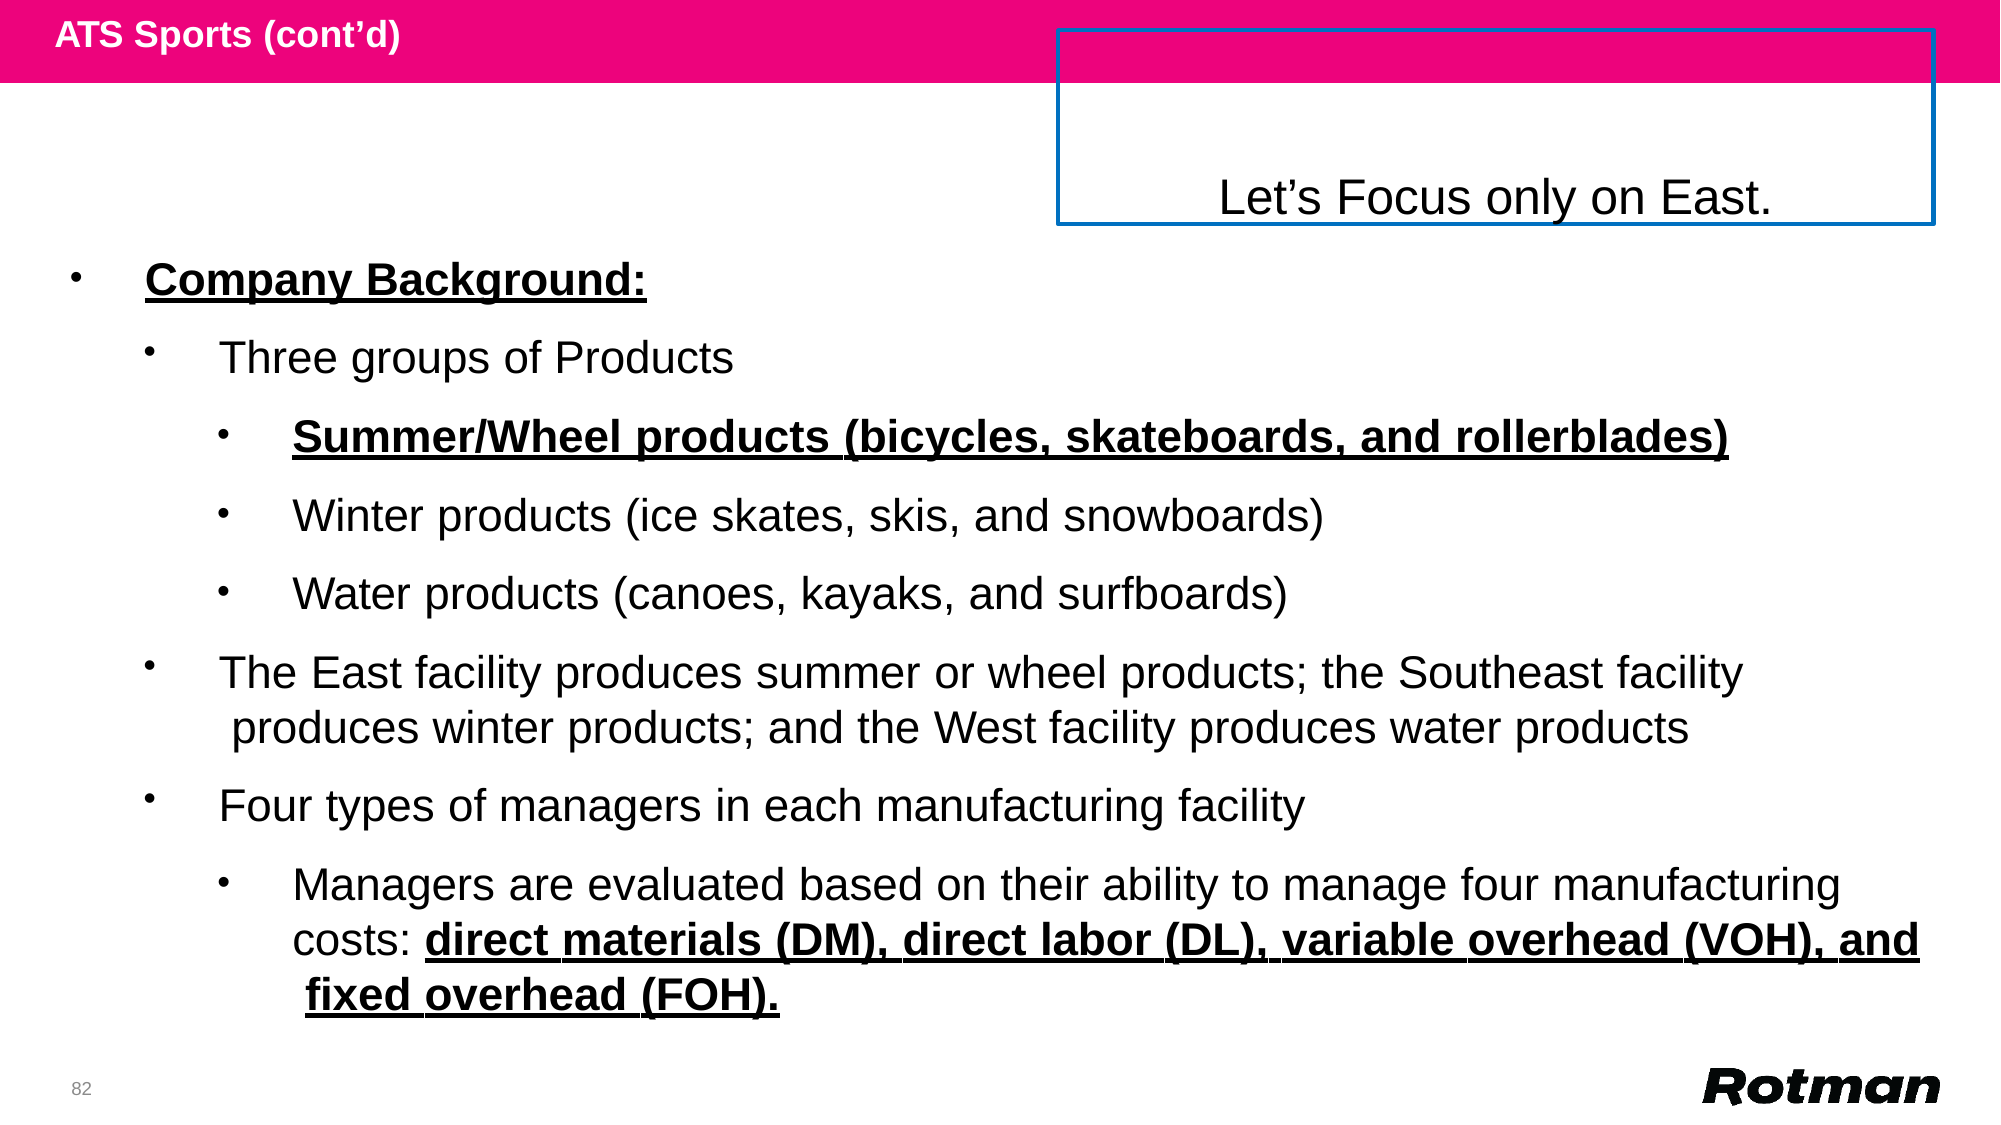

ATS Sports (cont’d)

Let’s Focus only on East.
Company Background:
Three groups of Products
Summer/Wheel products (bicycles, skateboards, and rollerblades)
Winter products (ice skates, skis, and snowboards)
Water products (canoes, kayaks, and surfboards)
The East facility produces summer or wheel products; the Southeast facility  produces winter products; and the West facility produces water products
Four types of managers in each manufacturing facility
Managers are evaluated based on their ability to manage four manufacturing  costs: direct materials (DM), direct labor (DL), variable overhead (VOH), and  fixed overhead (FOH).
82